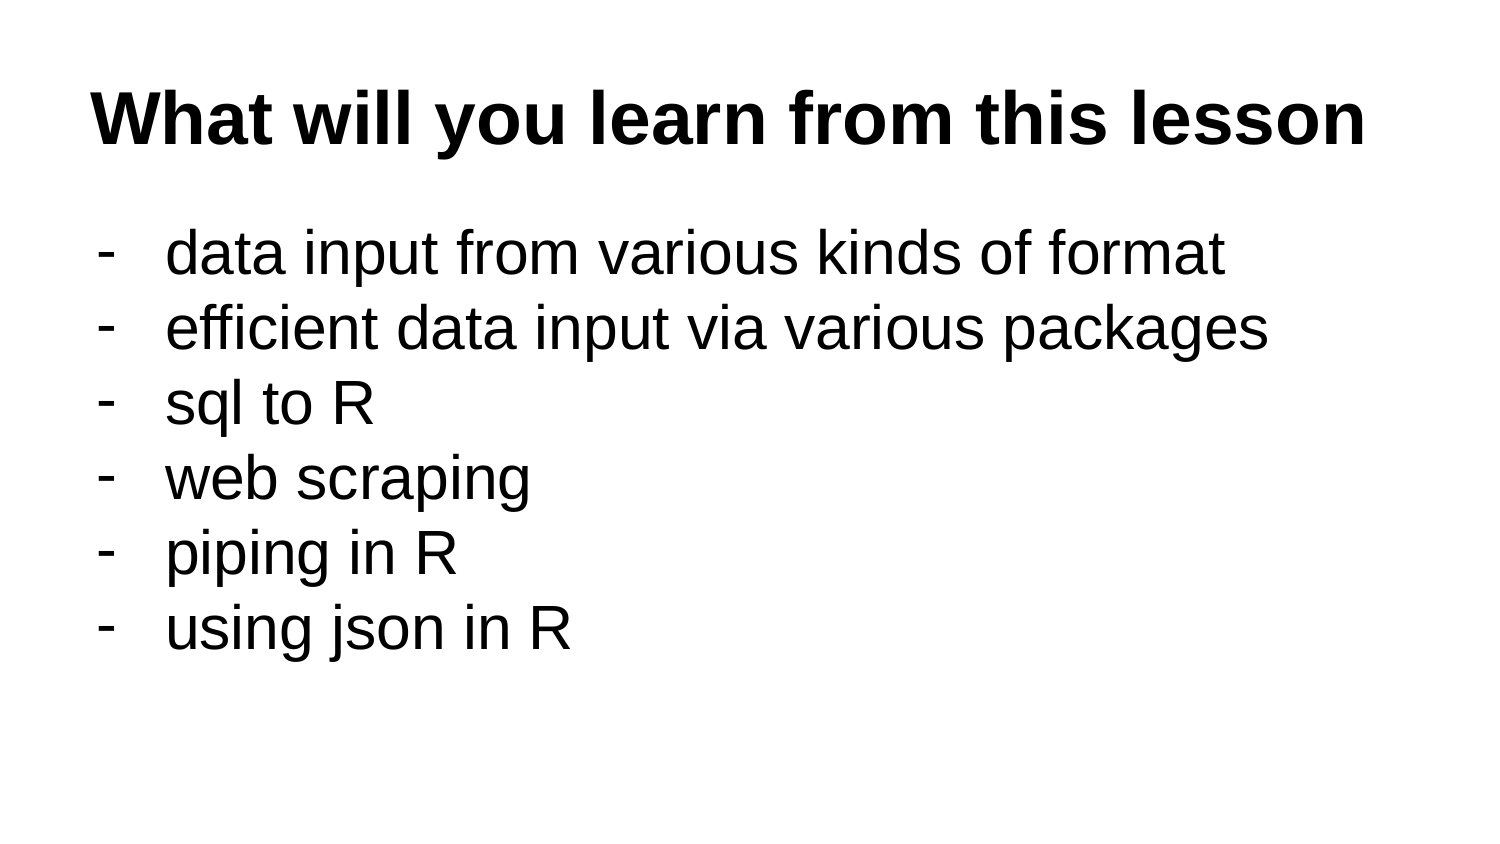

# What will you learn from this lesson
data input from various kinds of format
efficient data input via various packages
sql to R
web scraping
piping in R
using json in R